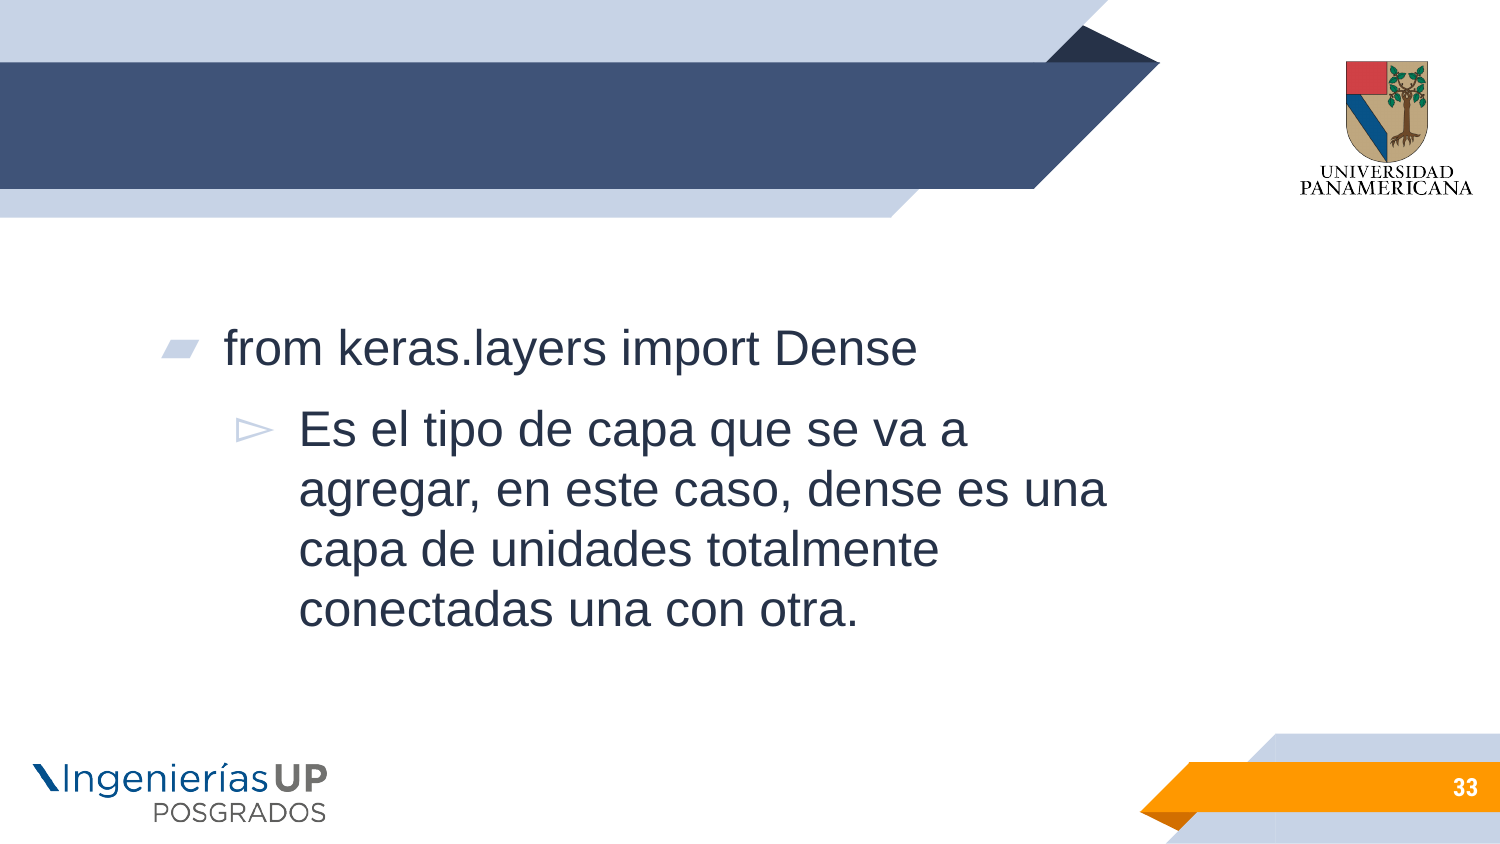

#
from keras.layers import Dense
Es el tipo de capa que se va a agregar, en este caso, dense es una capa de unidades totalmente conectadas una con otra.
33